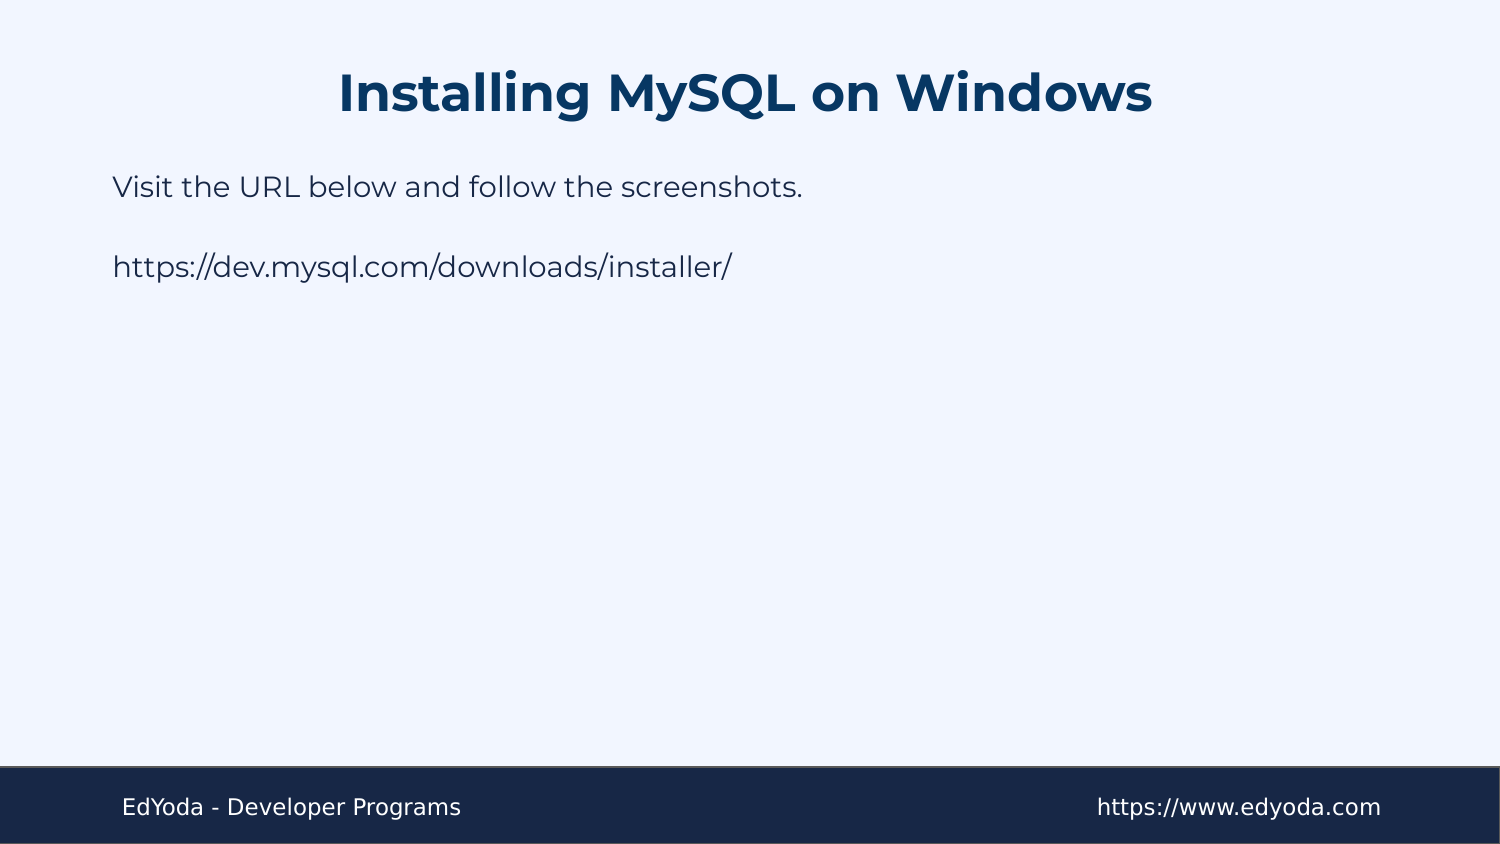

# Installing MySQL on Windows
Visit the URL below and follow the screenshots.

https://dev.mysql.com/downloads/installer/

EdYoda - Developer Programs
https://www.edyoda.com